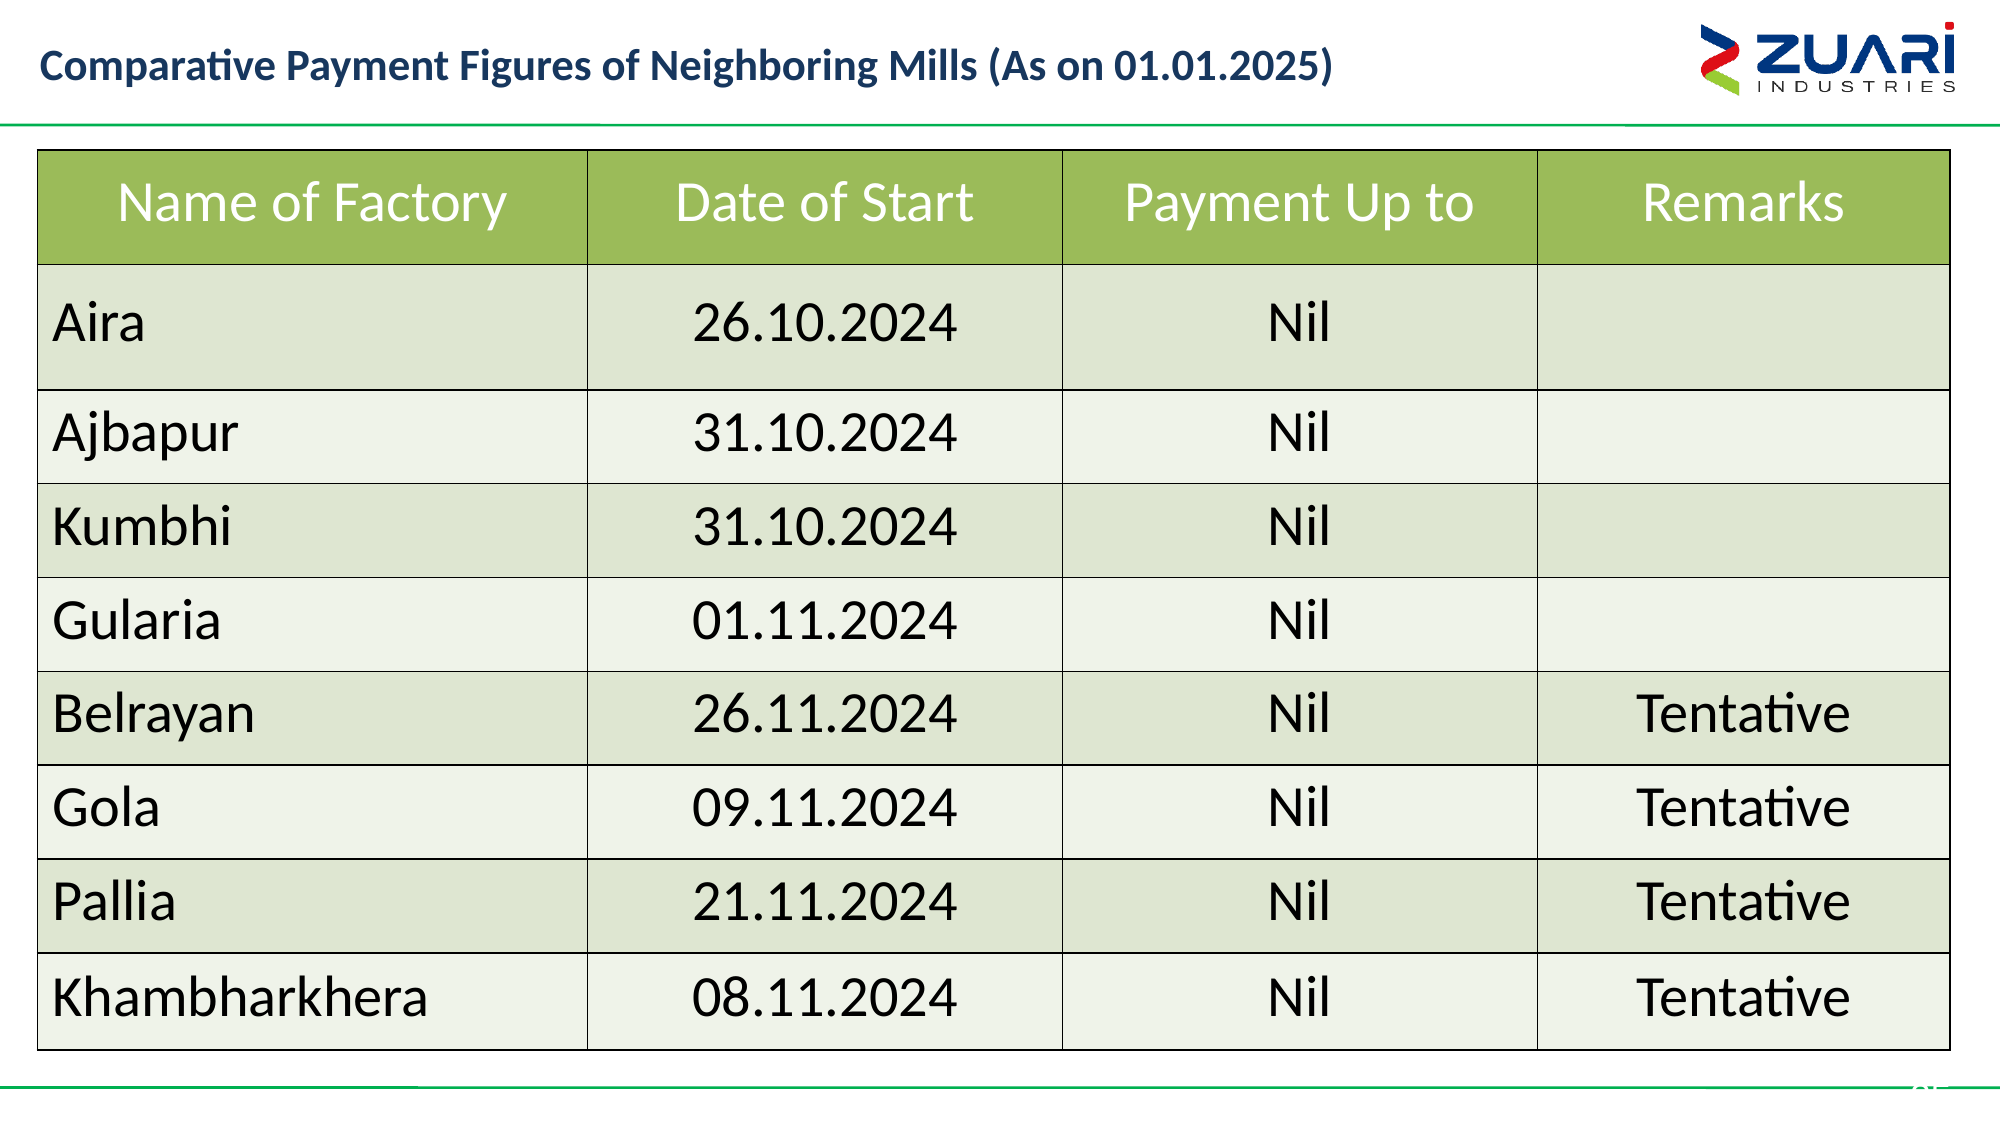

# Comparative Payment Figures of Neighboring Mills (As on 01.01.2025)
| Name of Factory | Date of Start | Payment Up to | Remarks |
| --- | --- | --- | --- |
| Aira | 26.10.2024 | Nil |  |
| Ajbapur | 31.10.2024 | Nil |  |
| Kumbhi | 31.10.2024 | Nil |  |
| Gularia | 01.11.2024 | Nil |  |
| Belrayan | 26.11.2024 | Nil | Tentative |
| Gola | 09.11.2024 | Nil | Tentative |
| Pallia | 21.11.2024 | Nil | Tentative |
| Khambharkhera | 08.11.2024 | Nil | Tentative |
25